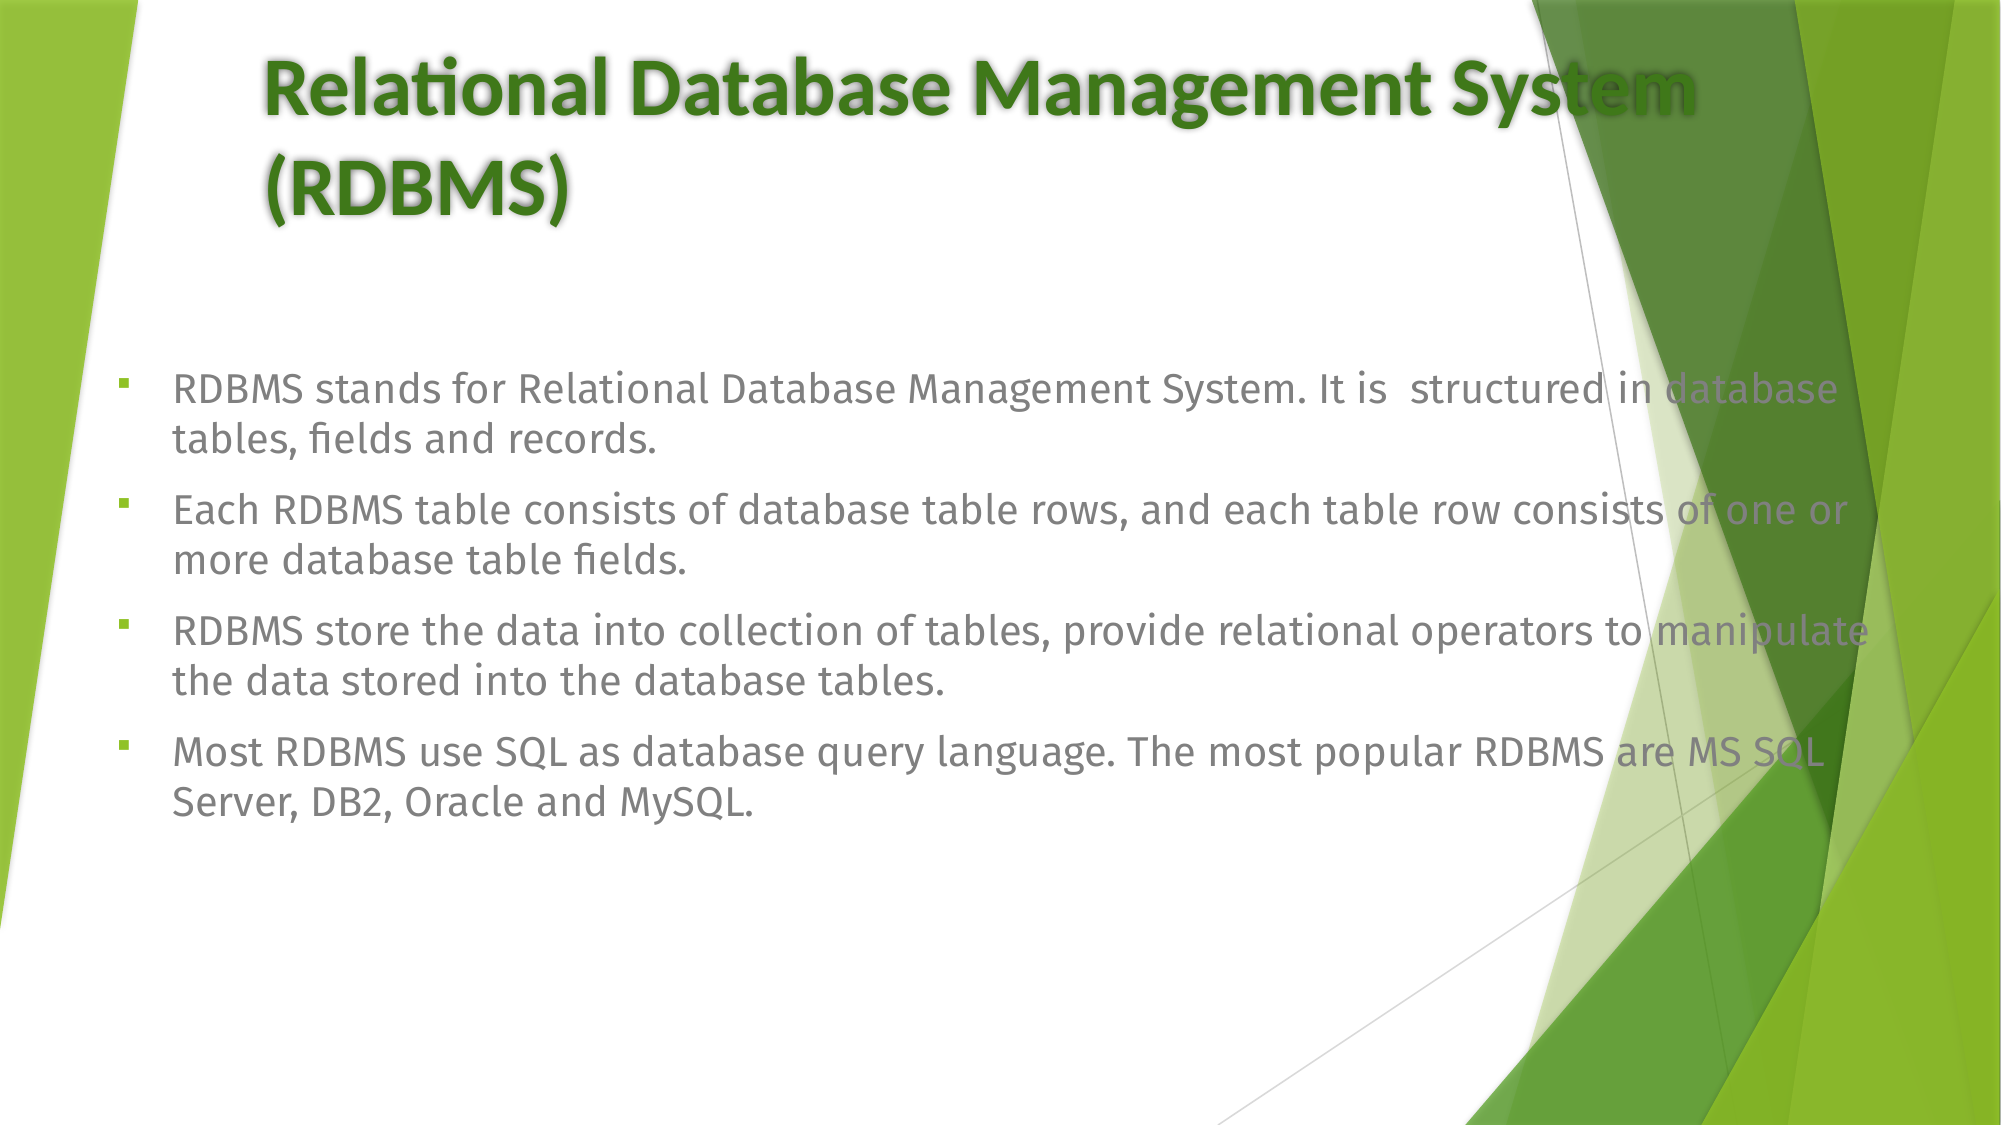

# Relational Database Management System (RDBMS)

RDBMS stands for Relational Database Management System. It is  structured in database tables, fields and records.
Each RDBMS table consists of database table rows, and each table row consists of one or more database table fields.
RDBMS store the data into collection of tables, provide relational operators to manipulate the data stored into the database tables.
Most RDBMS use SQL as database query language. The most popular RDBMS are MS SQL Server, DB2, Oracle and MySQL.